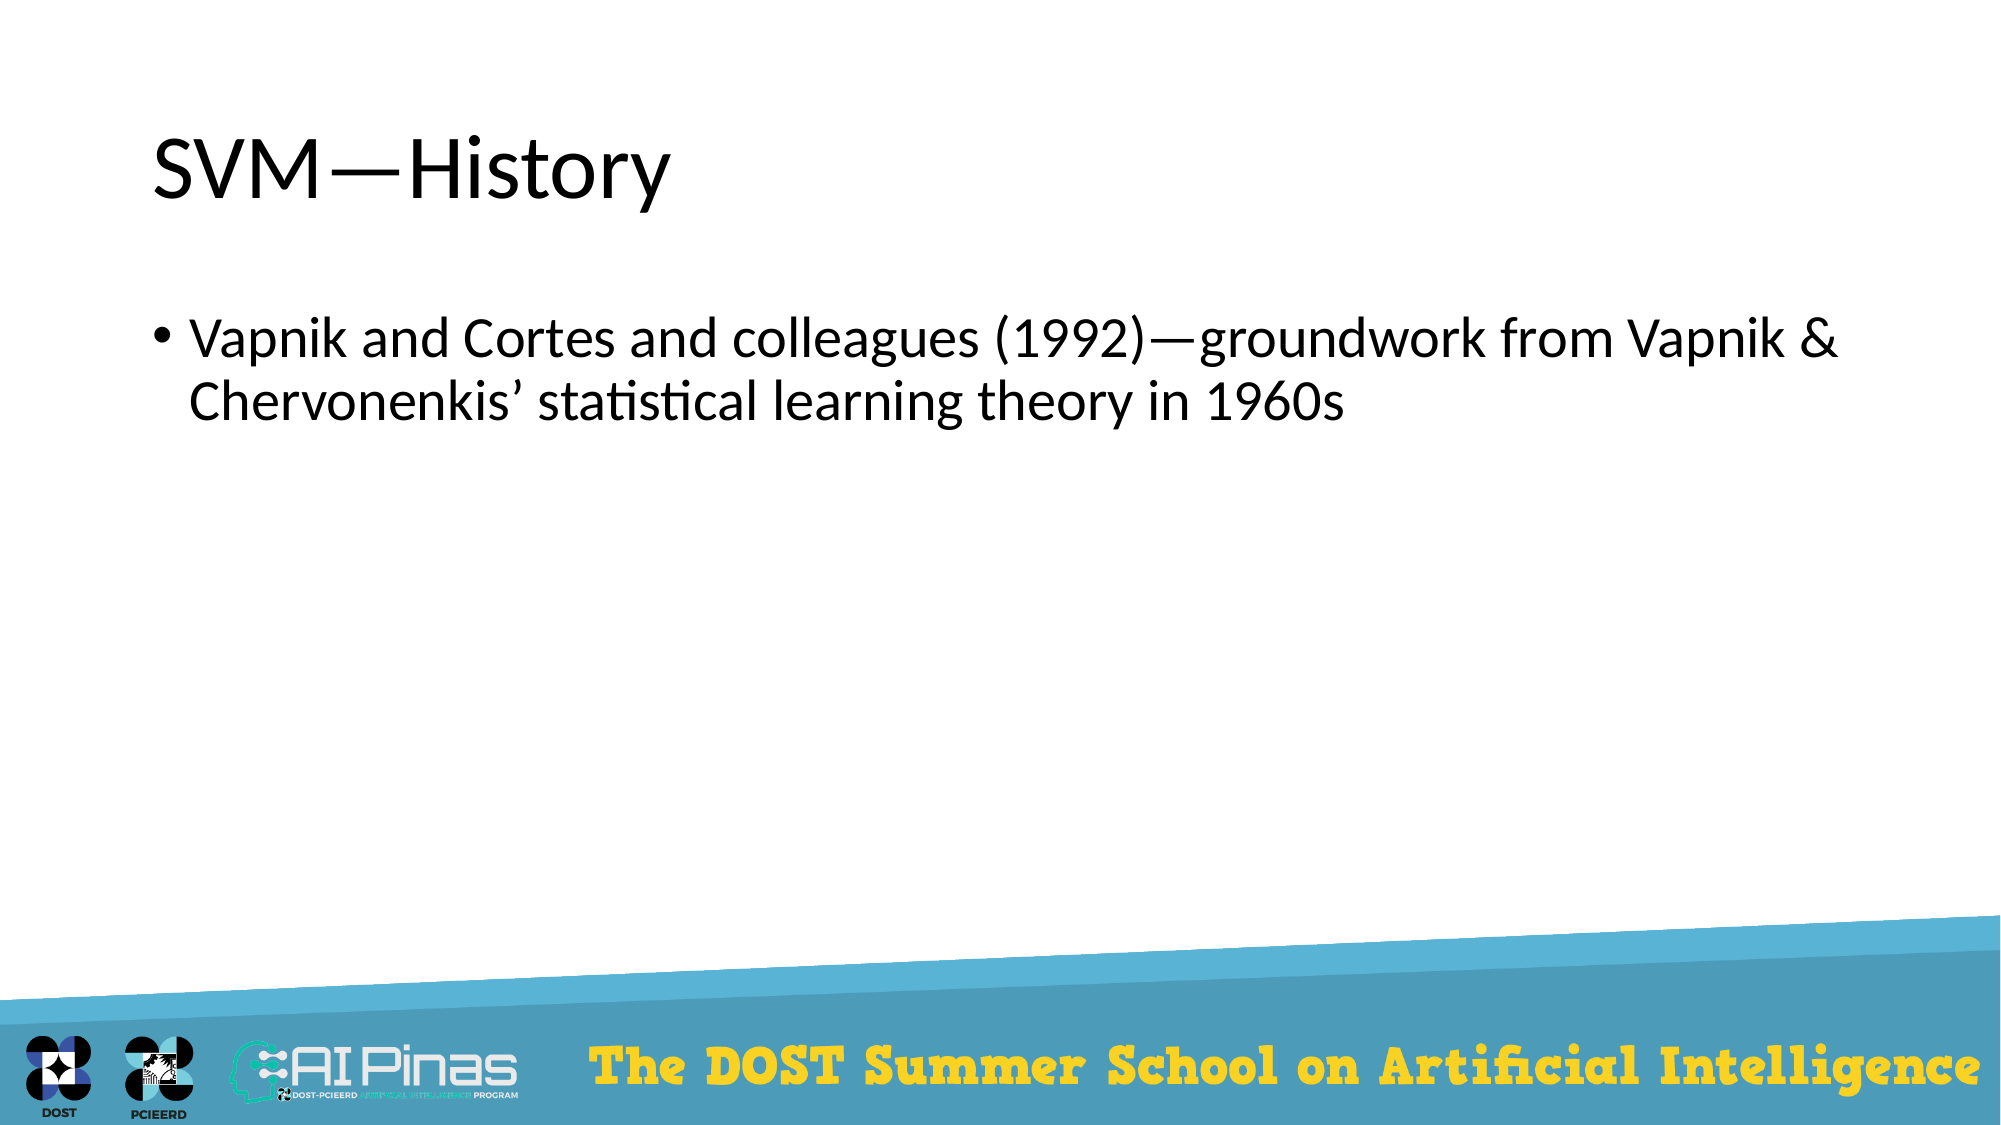

# SVM—History
Vapnik and Cortes and colleagues (1992)—groundwork from Vapnik & Chervonenkis’ statistical learning theory in 1960s